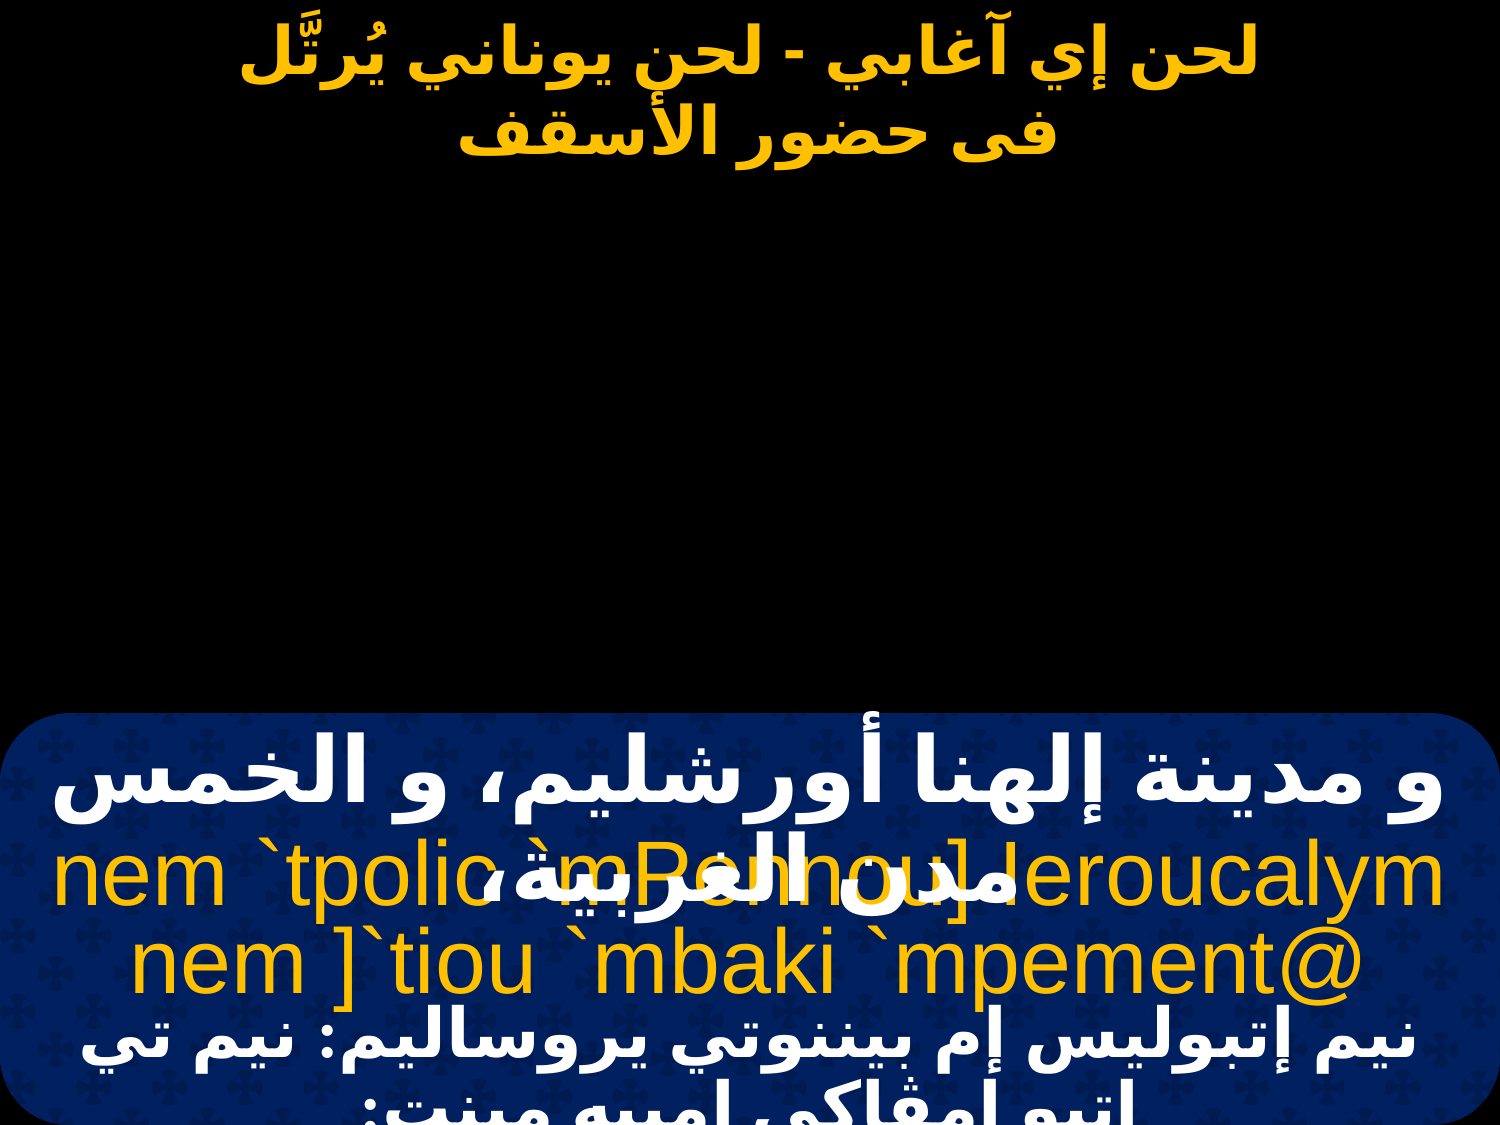

و مدينة إلهنا أورشليم، و الخمس مدن الغربية،
nem `tpolic `mPennou] Ieroucalym nem ]`tiou `mbaki `mpement@
نيم إتبوليس إم بيننوتي يروساليم: نيم تي إتيو إمڤاكي إمبيه مينت: